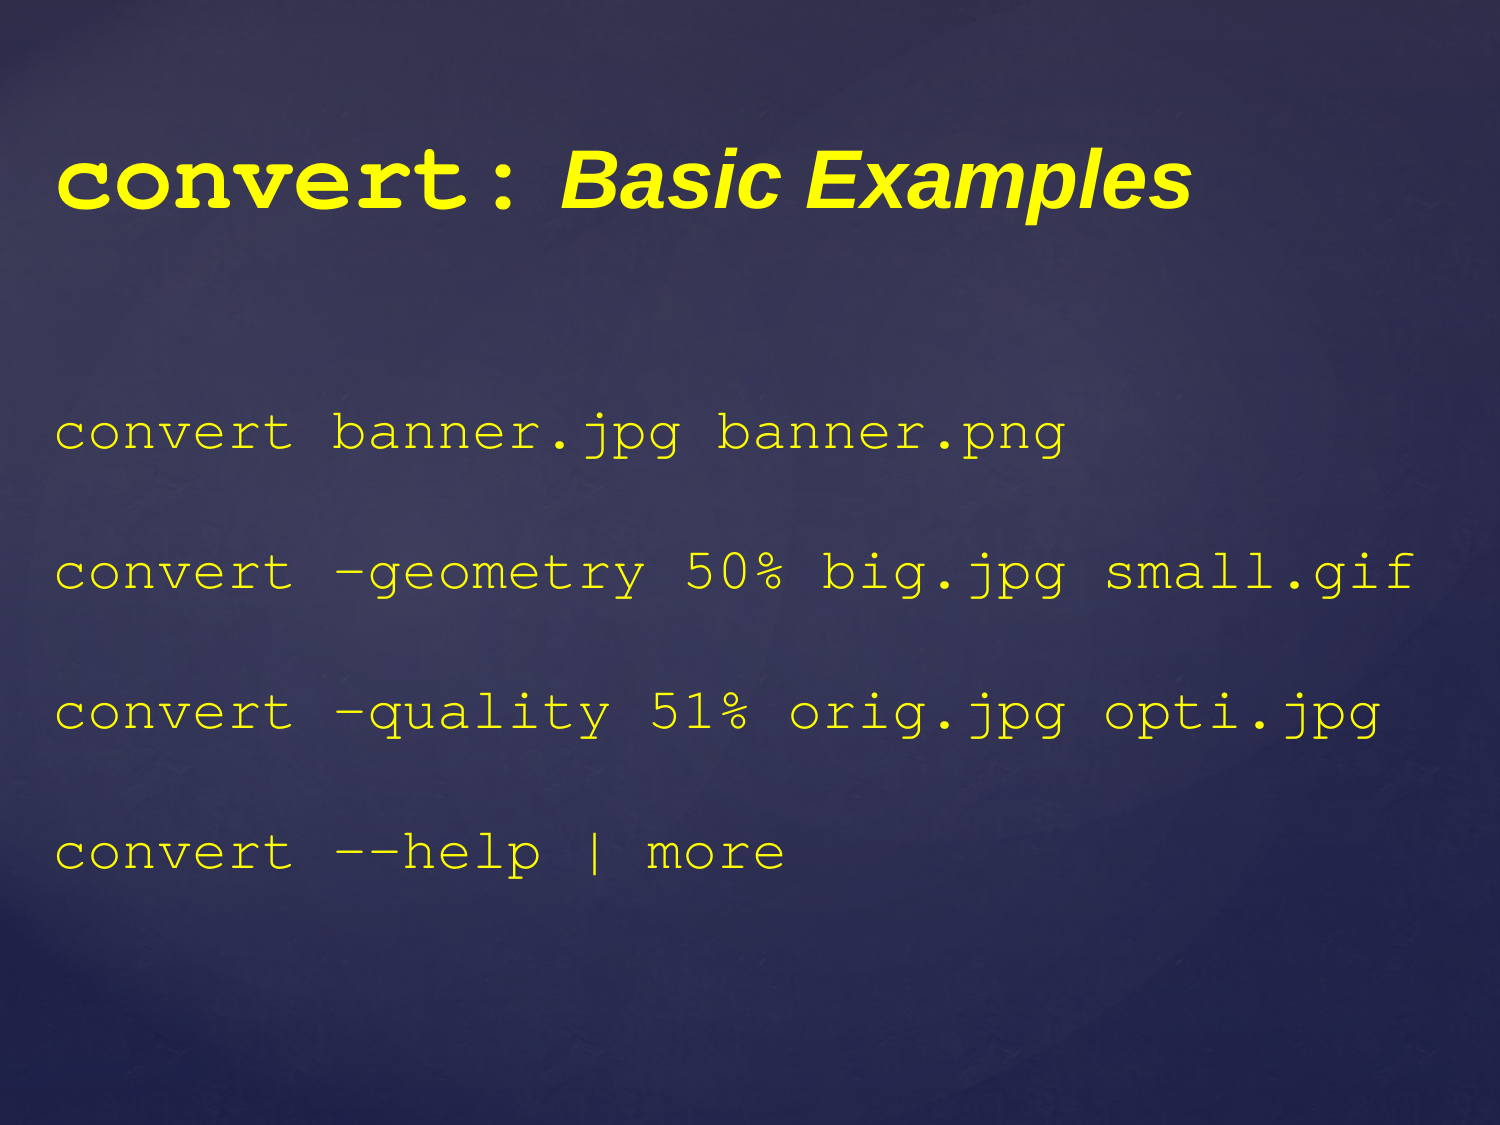

convert: Basic Examples
convert banner.jpg banner.png
convert –geometry 50% big.jpg small.gif
convert –quality 51% orig.jpg opti.jpg
convert --help | more